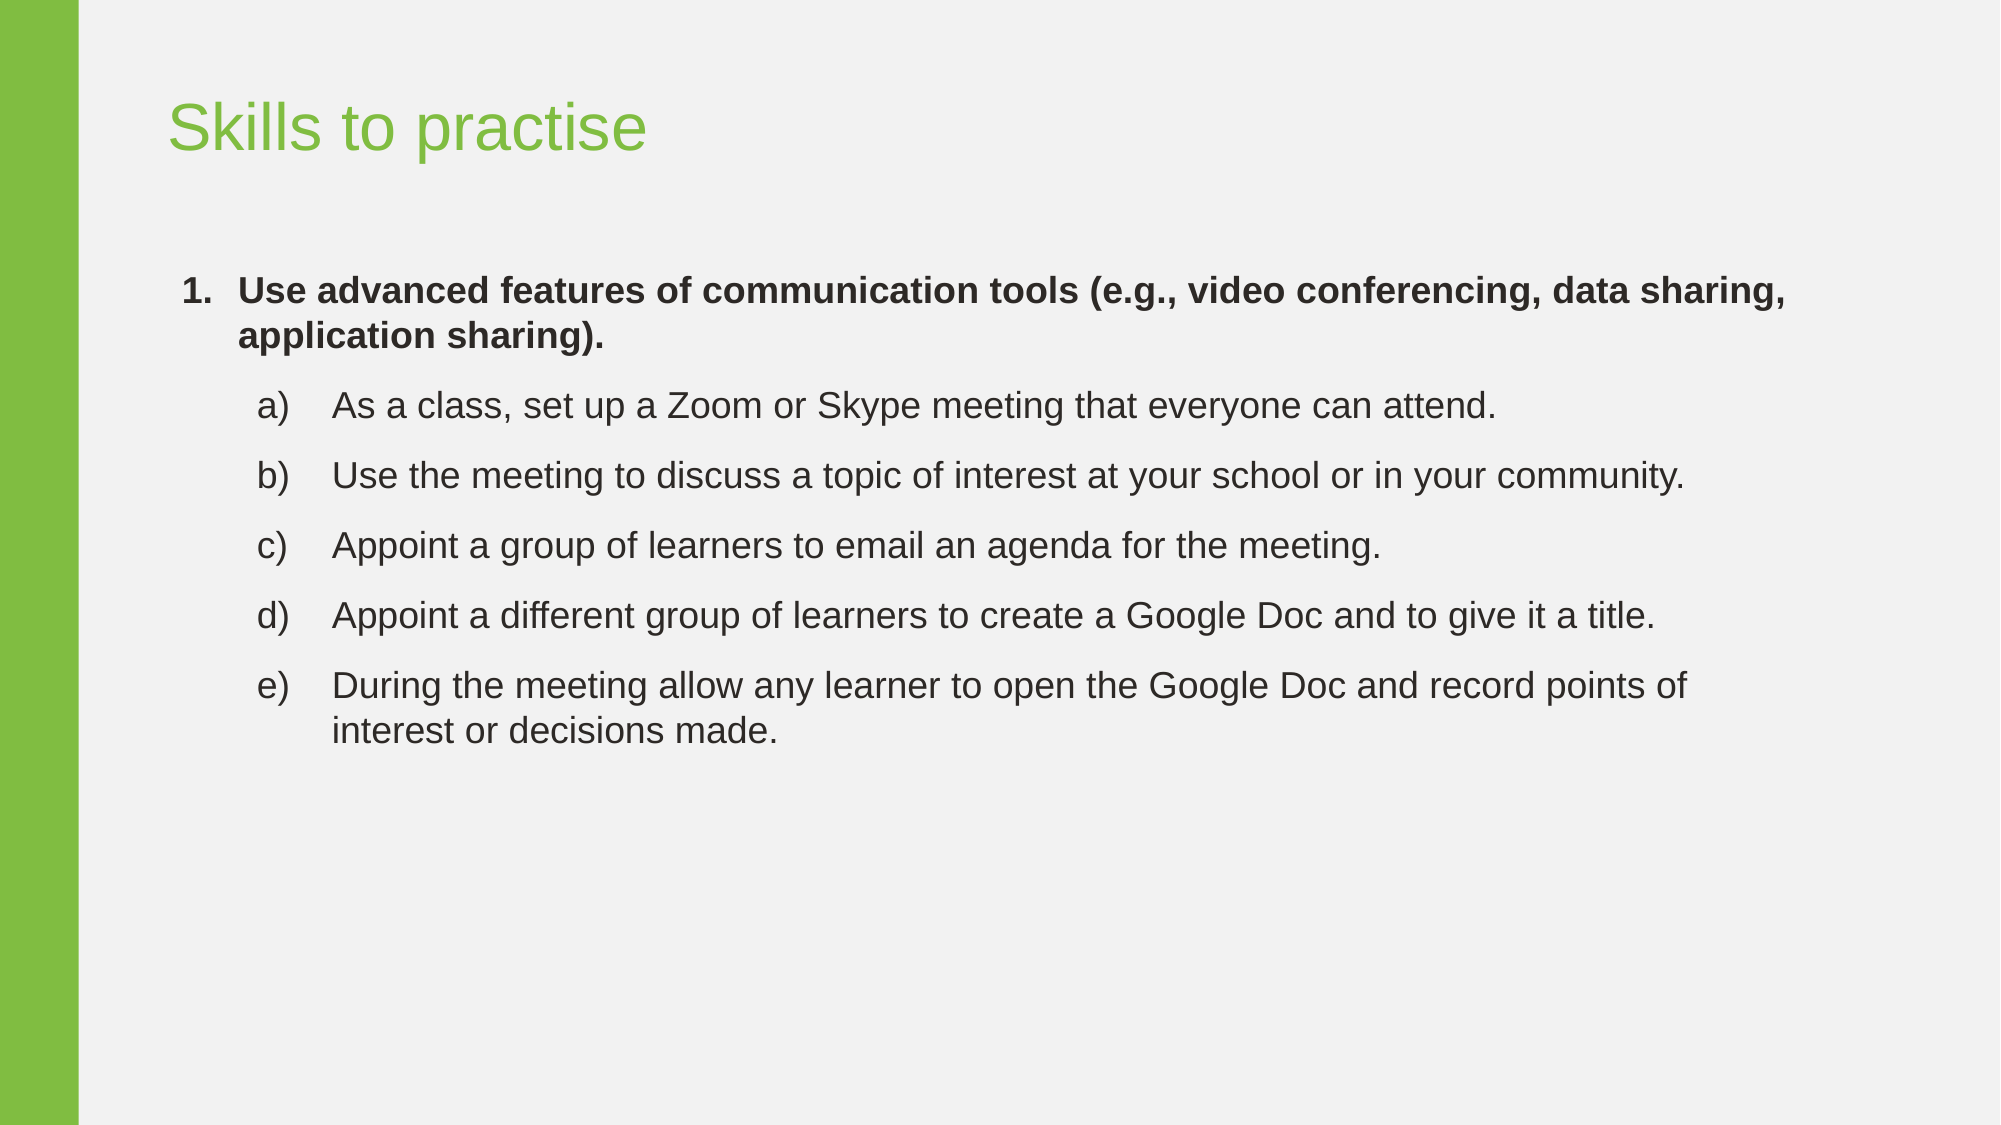

Skills to practise
Use advanced features of communication tools (e.g., video conferencing, data sharing, application sharing).
As a class, set up a Zoom or Skype meeting that everyone can attend.
Use the meeting to discuss a topic of interest at your school or in your community.
Appoint a group of learners to email an agenda for the meeting.
Appoint a different group of learners to create a Google Doc and to give it a title.
During the meeting allow any learner to open the Google Doc and record points of interest or decisions made.